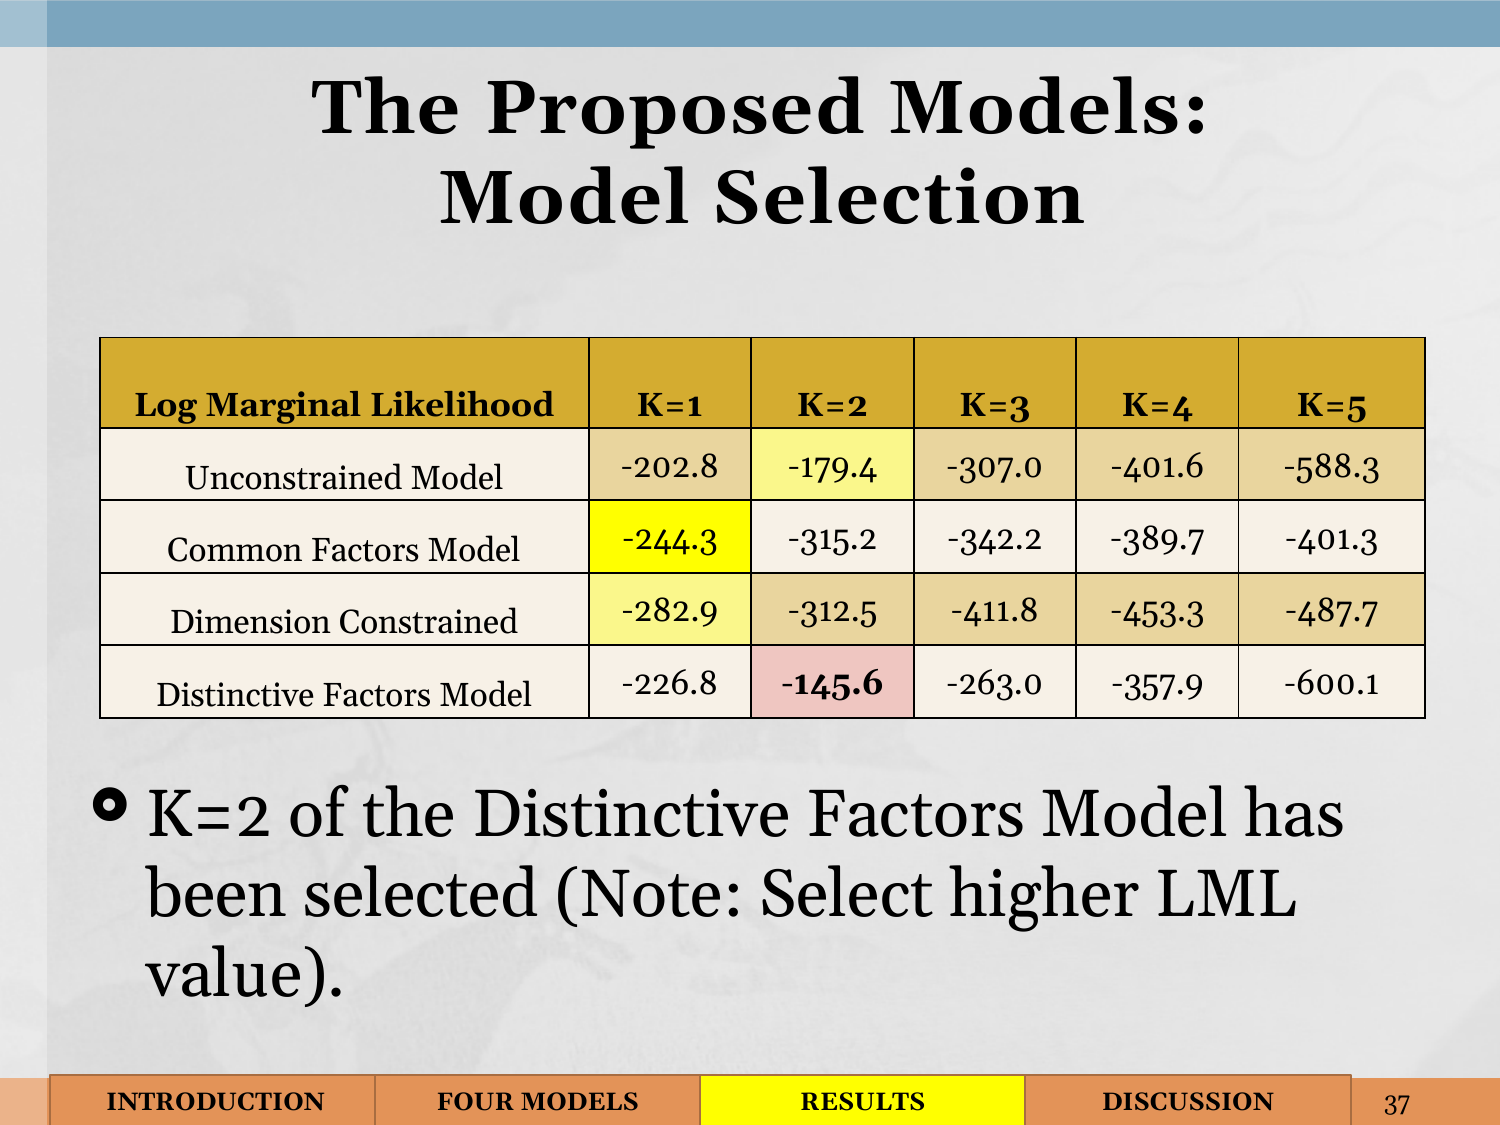

# The Proposed Models: Model Selection
| Log Marginal Likelihood | K=1 | K=2 | K=3 | K=4 | K=5 |
| --- | --- | --- | --- | --- | --- |
| Unconstrained Model | -202.8 | -179.4 | -307.0 | -401.6 | -588.3 |
| Common Factors Model | -244.3 | -315.2 | -342.2 | -389.7 | -401.3 |
| Dimension Constrained | -282.9 | -312.5 | -411.8 | -453.3 | -487.7 |
| Distinctive Factors Model | -226.8 | -145.6 | -263.0 | -357.9 | -600.1 |
K=2 of the Distinctive Factors Model has been selected (Note: Select higher LML value).
INTRODUCTION
FOUR MODELS
RESULTS
DISCUSSION
37